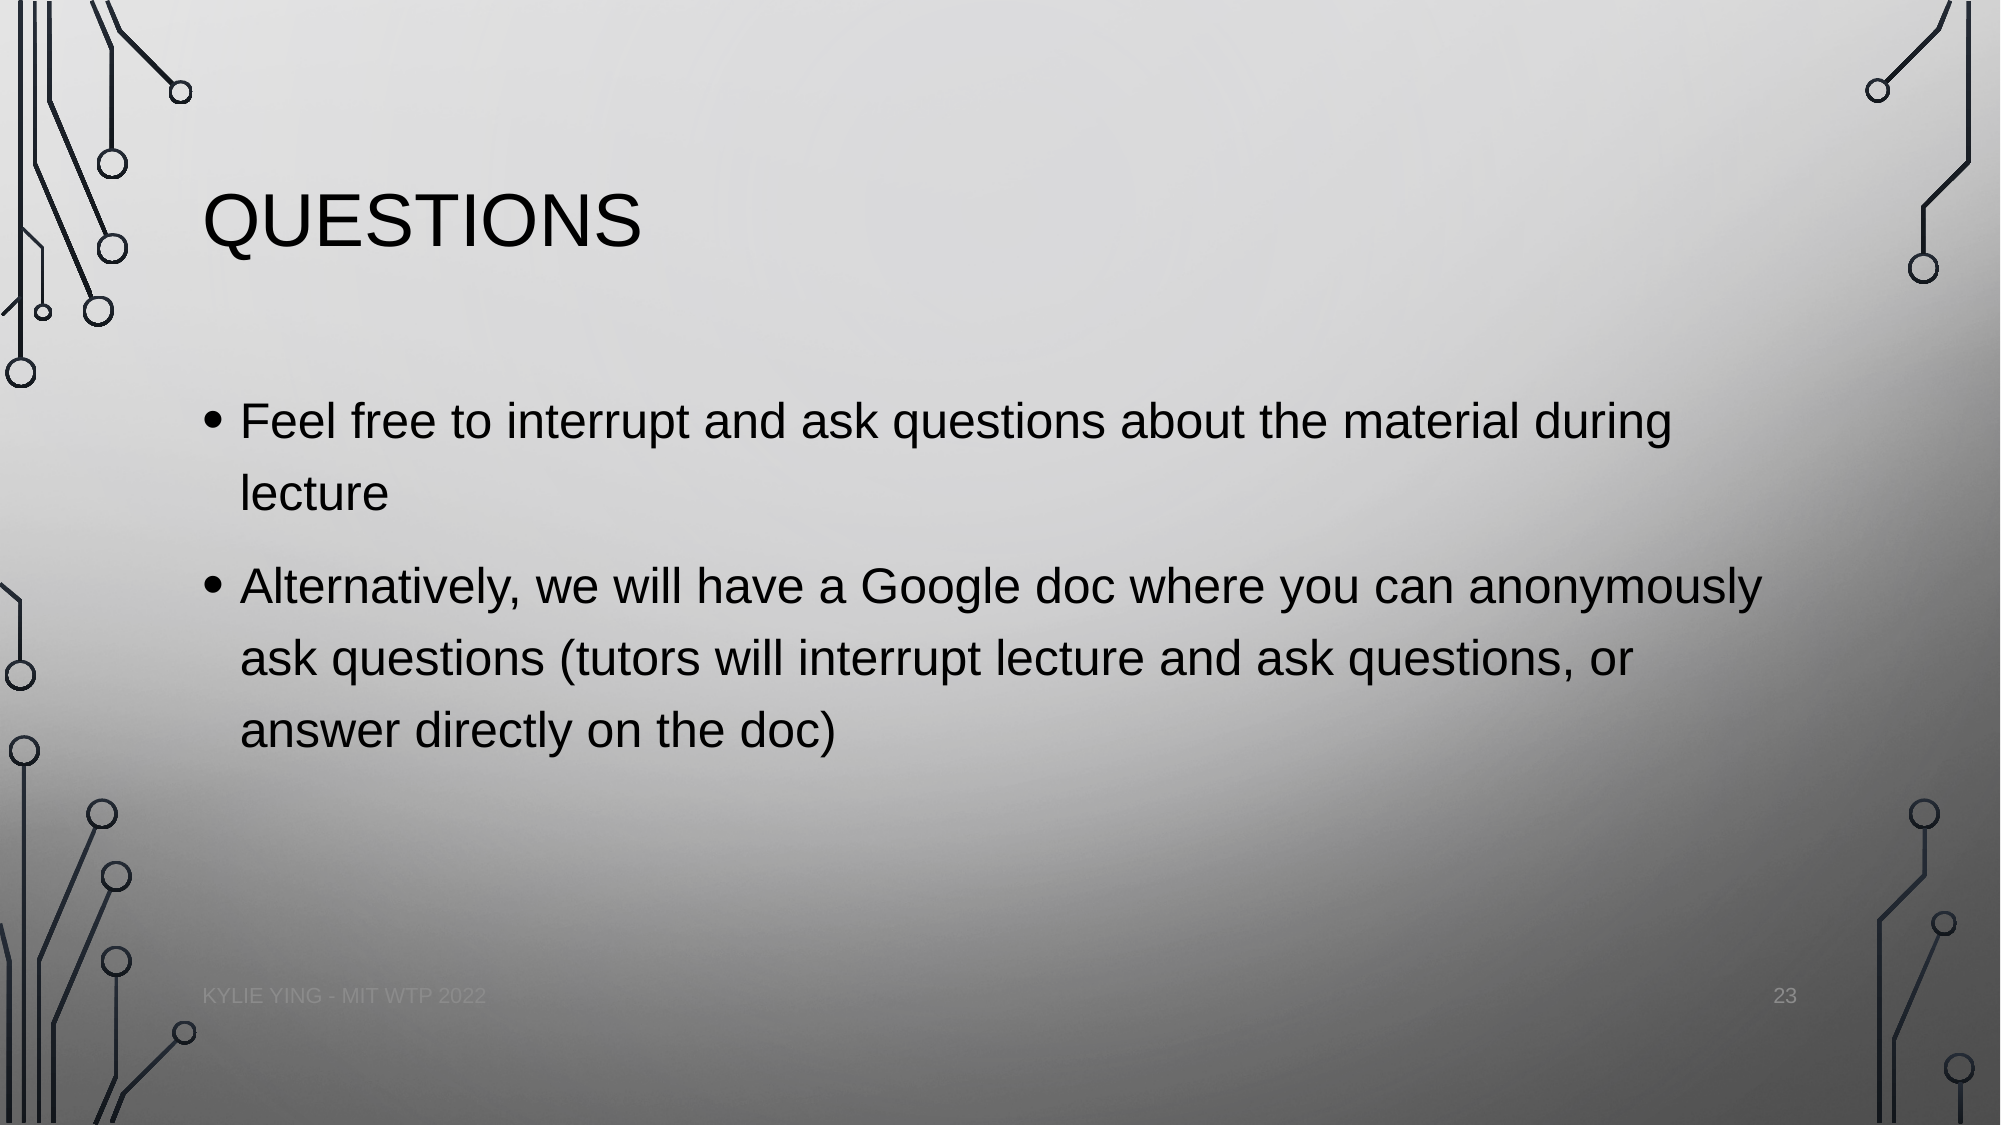

# Questions
Feel free to interrupt and ask questions about the material during lecture
Alternatively, we will have a Google doc where you can anonymously ask questions (tutors will interrupt lecture and ask questions, or answer directly on the doc)
23
Kylie Ying - MIT WTP 2022